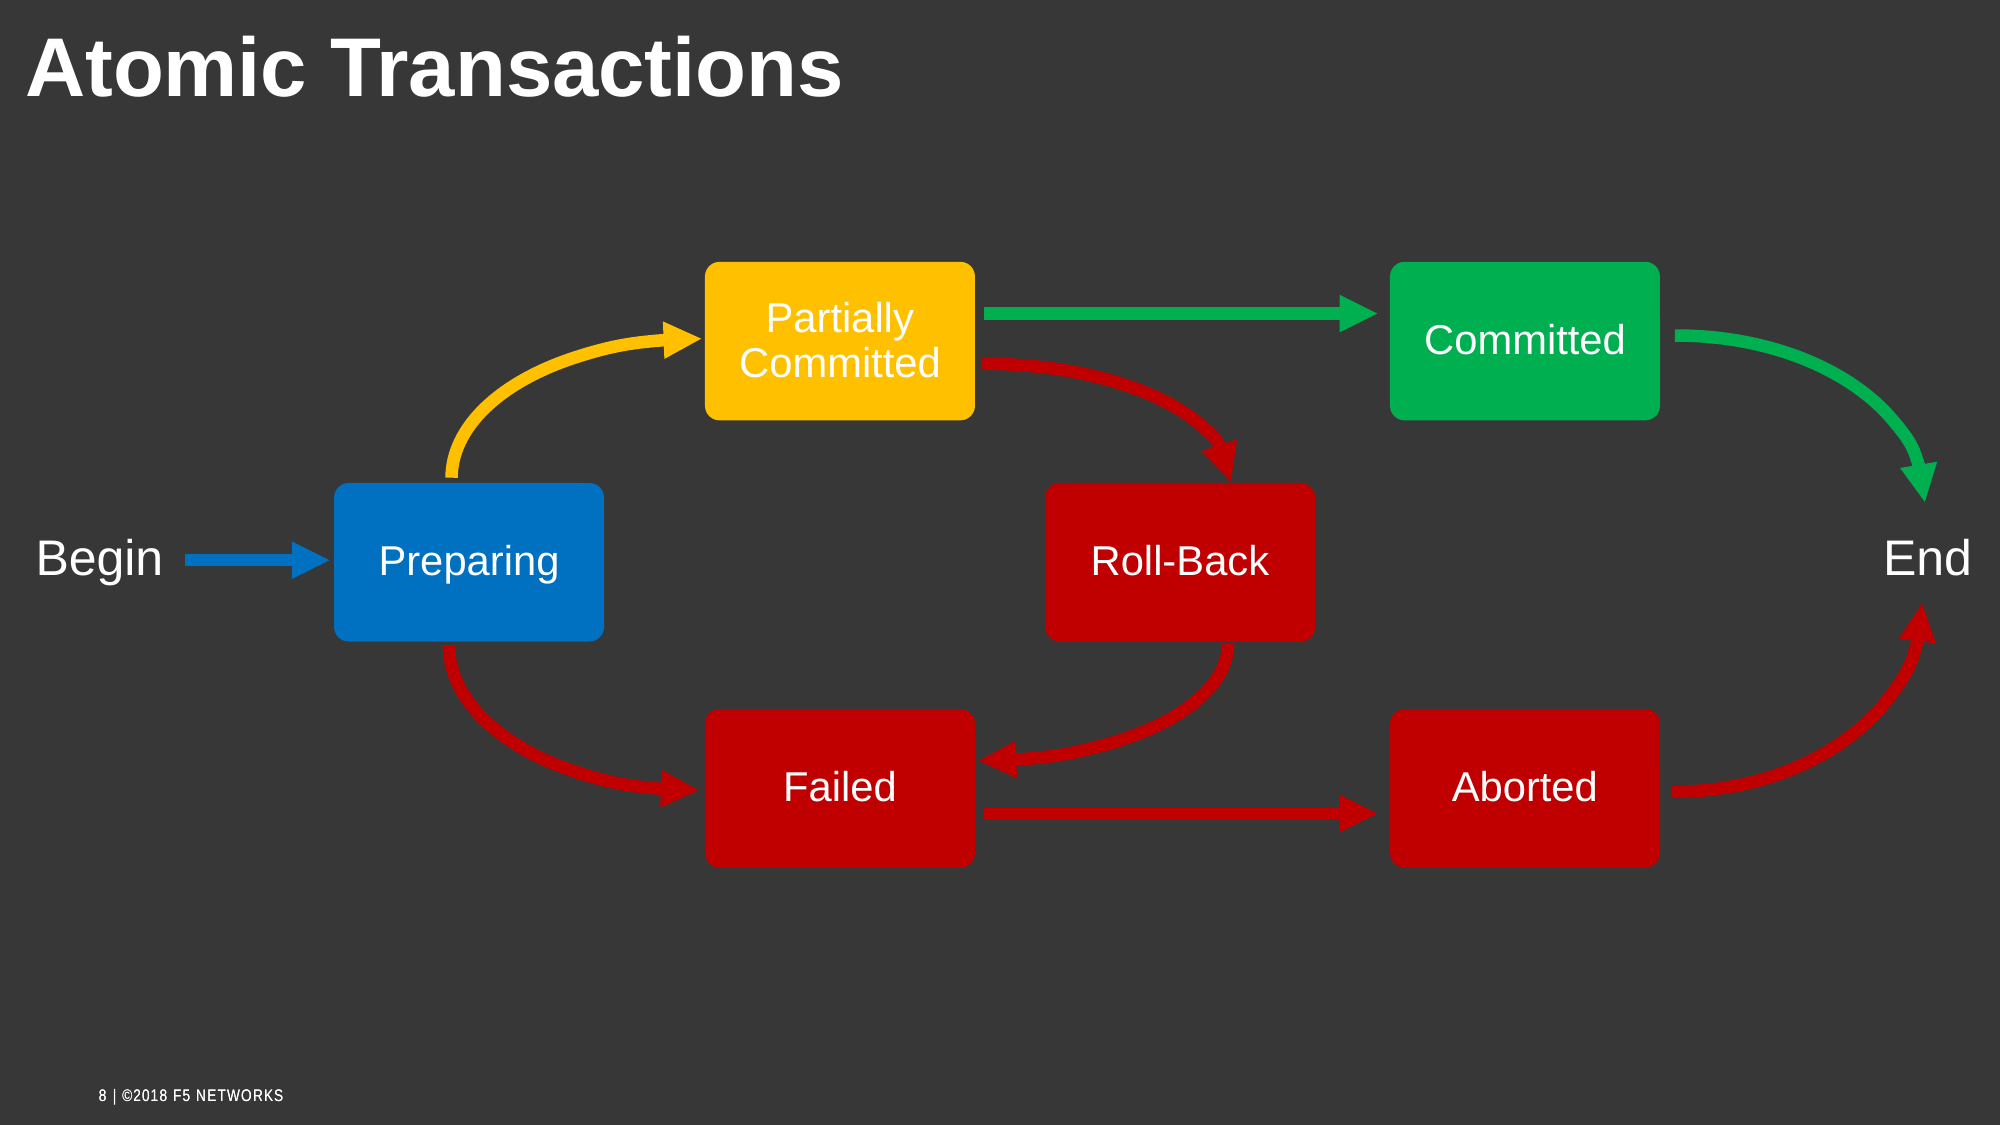

# Atomic Transactions

Partially Committed
Committed

Preparing
Roll-Back
Begin
End
Aborted
Failed